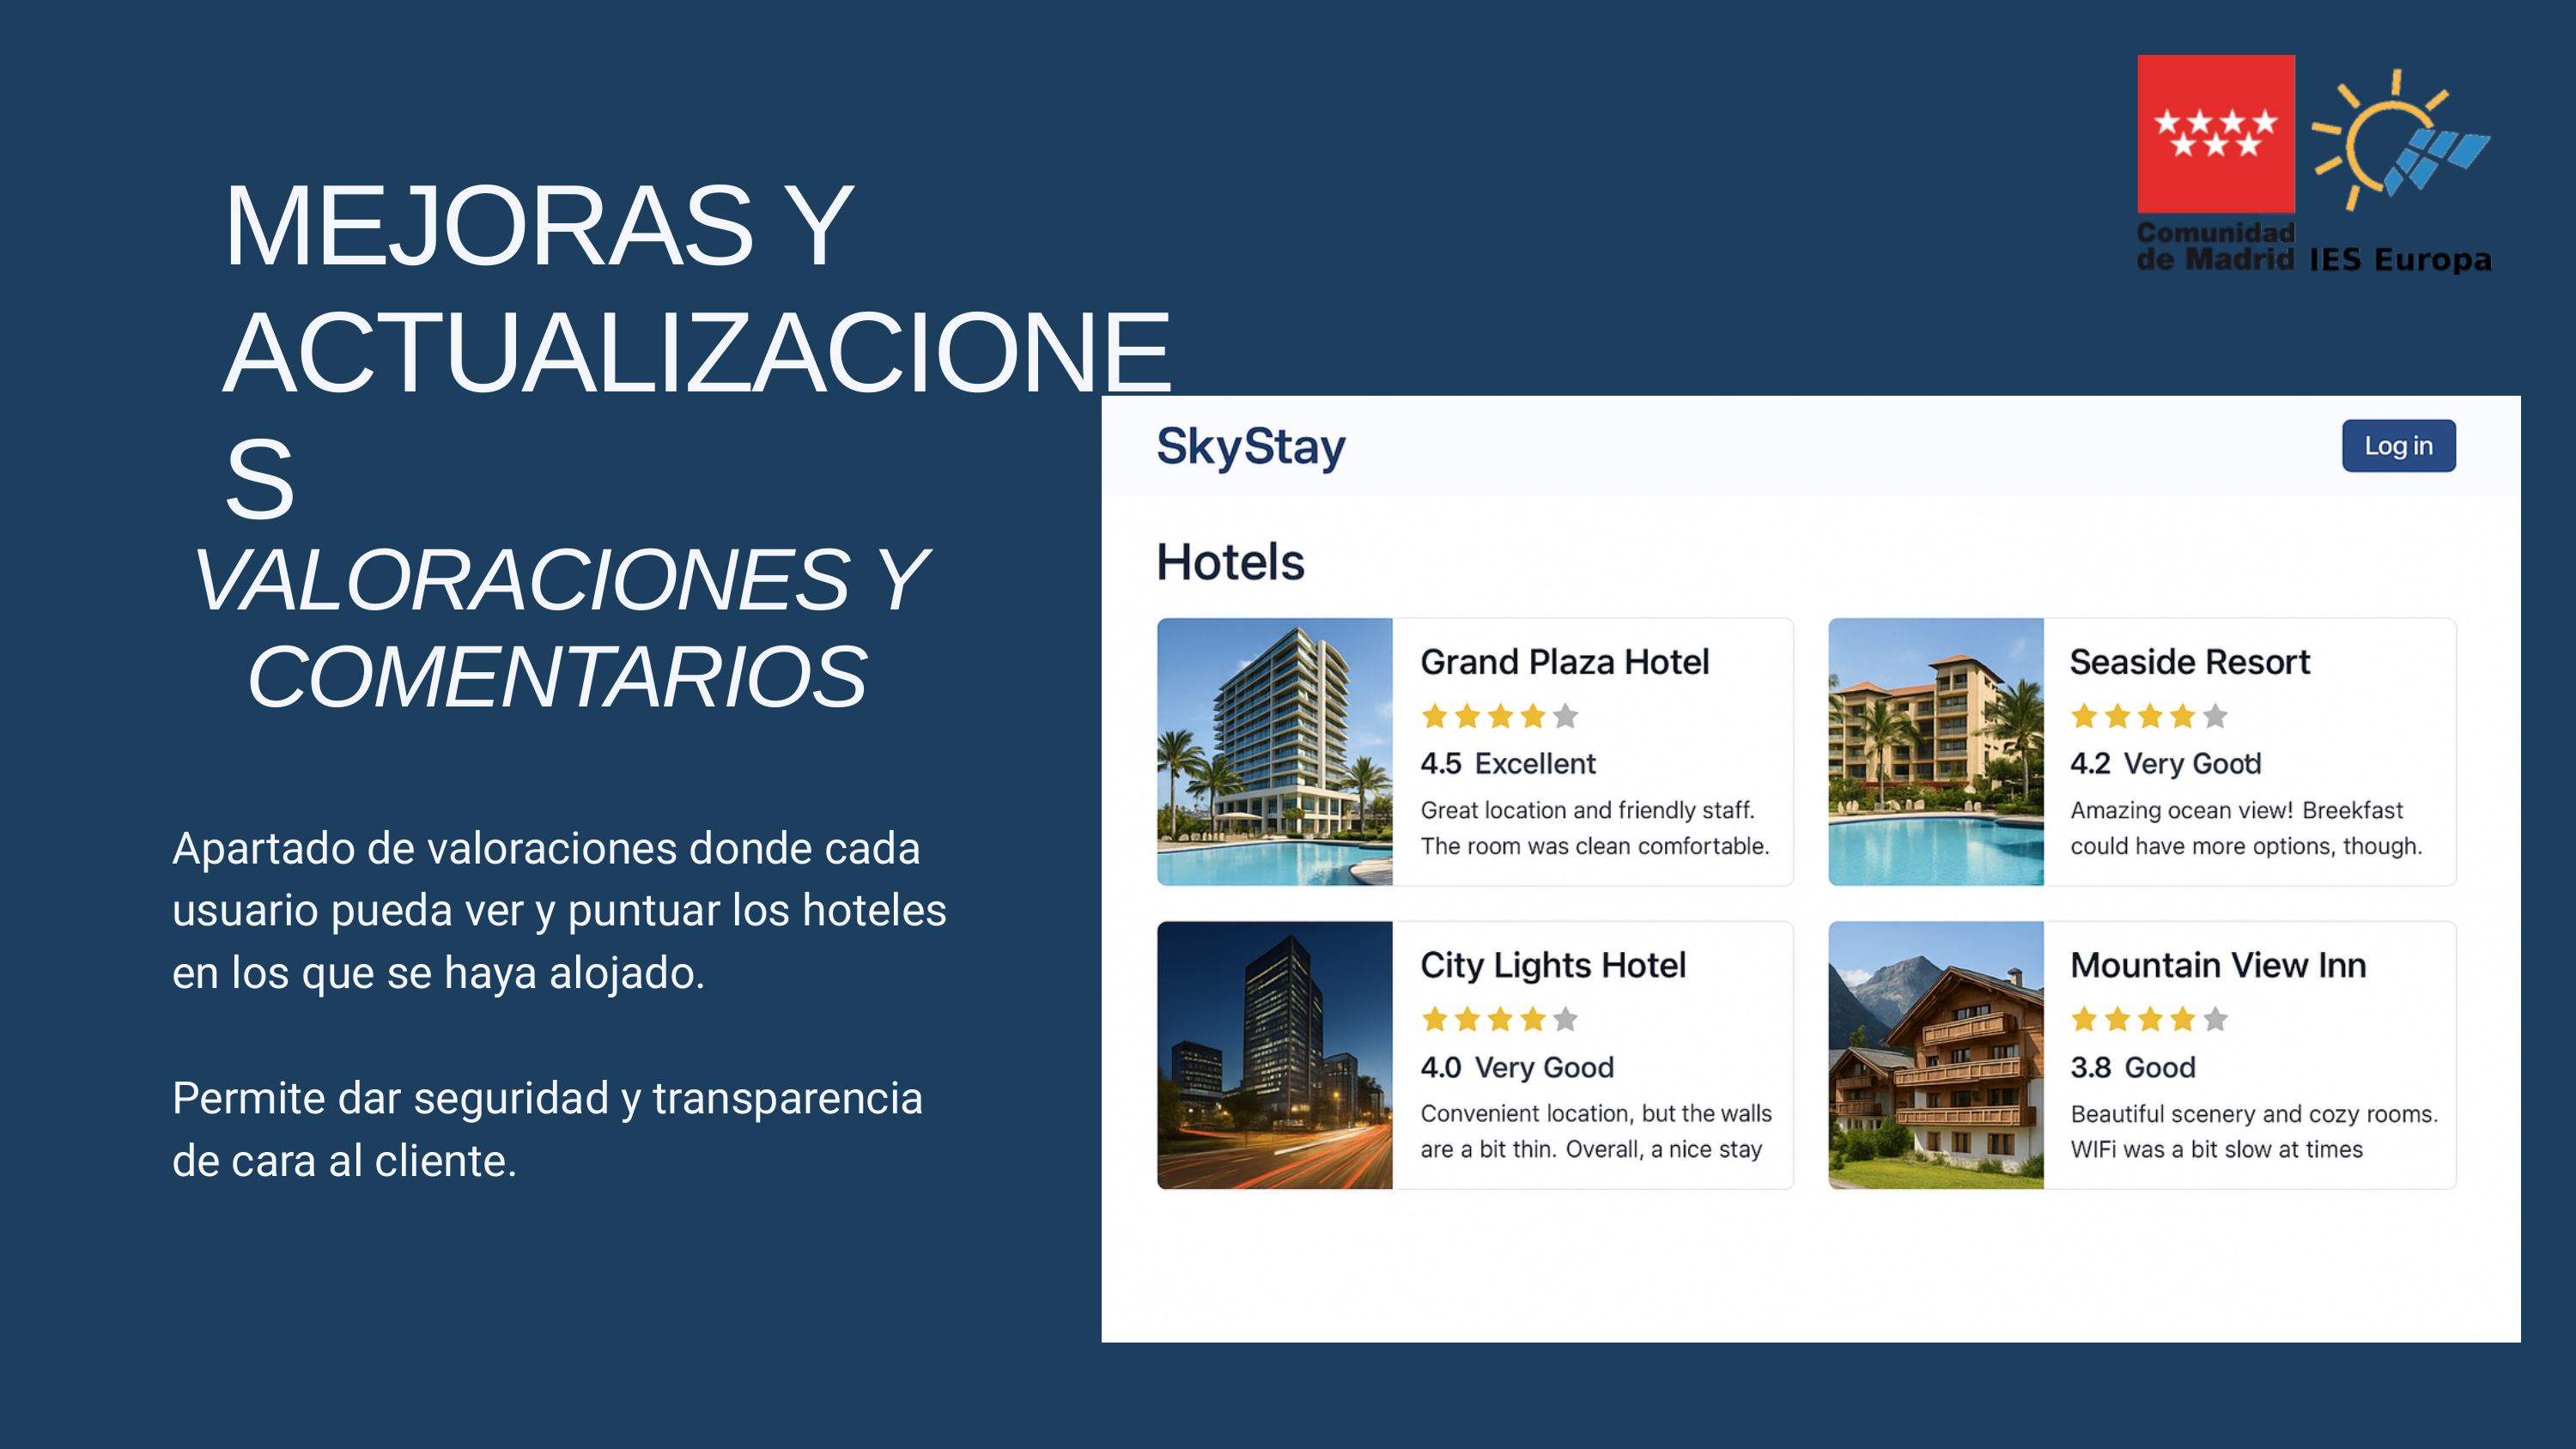

MEJORAS Y ACTUALIZACIONES

VALORACIONES Y COMENTARIOS
Apartado de valoraciones donde cada usuario pueda ver y puntuar los hoteles en los que se haya alojado.

Permite dar seguridad y transparencia de cara al cliente.